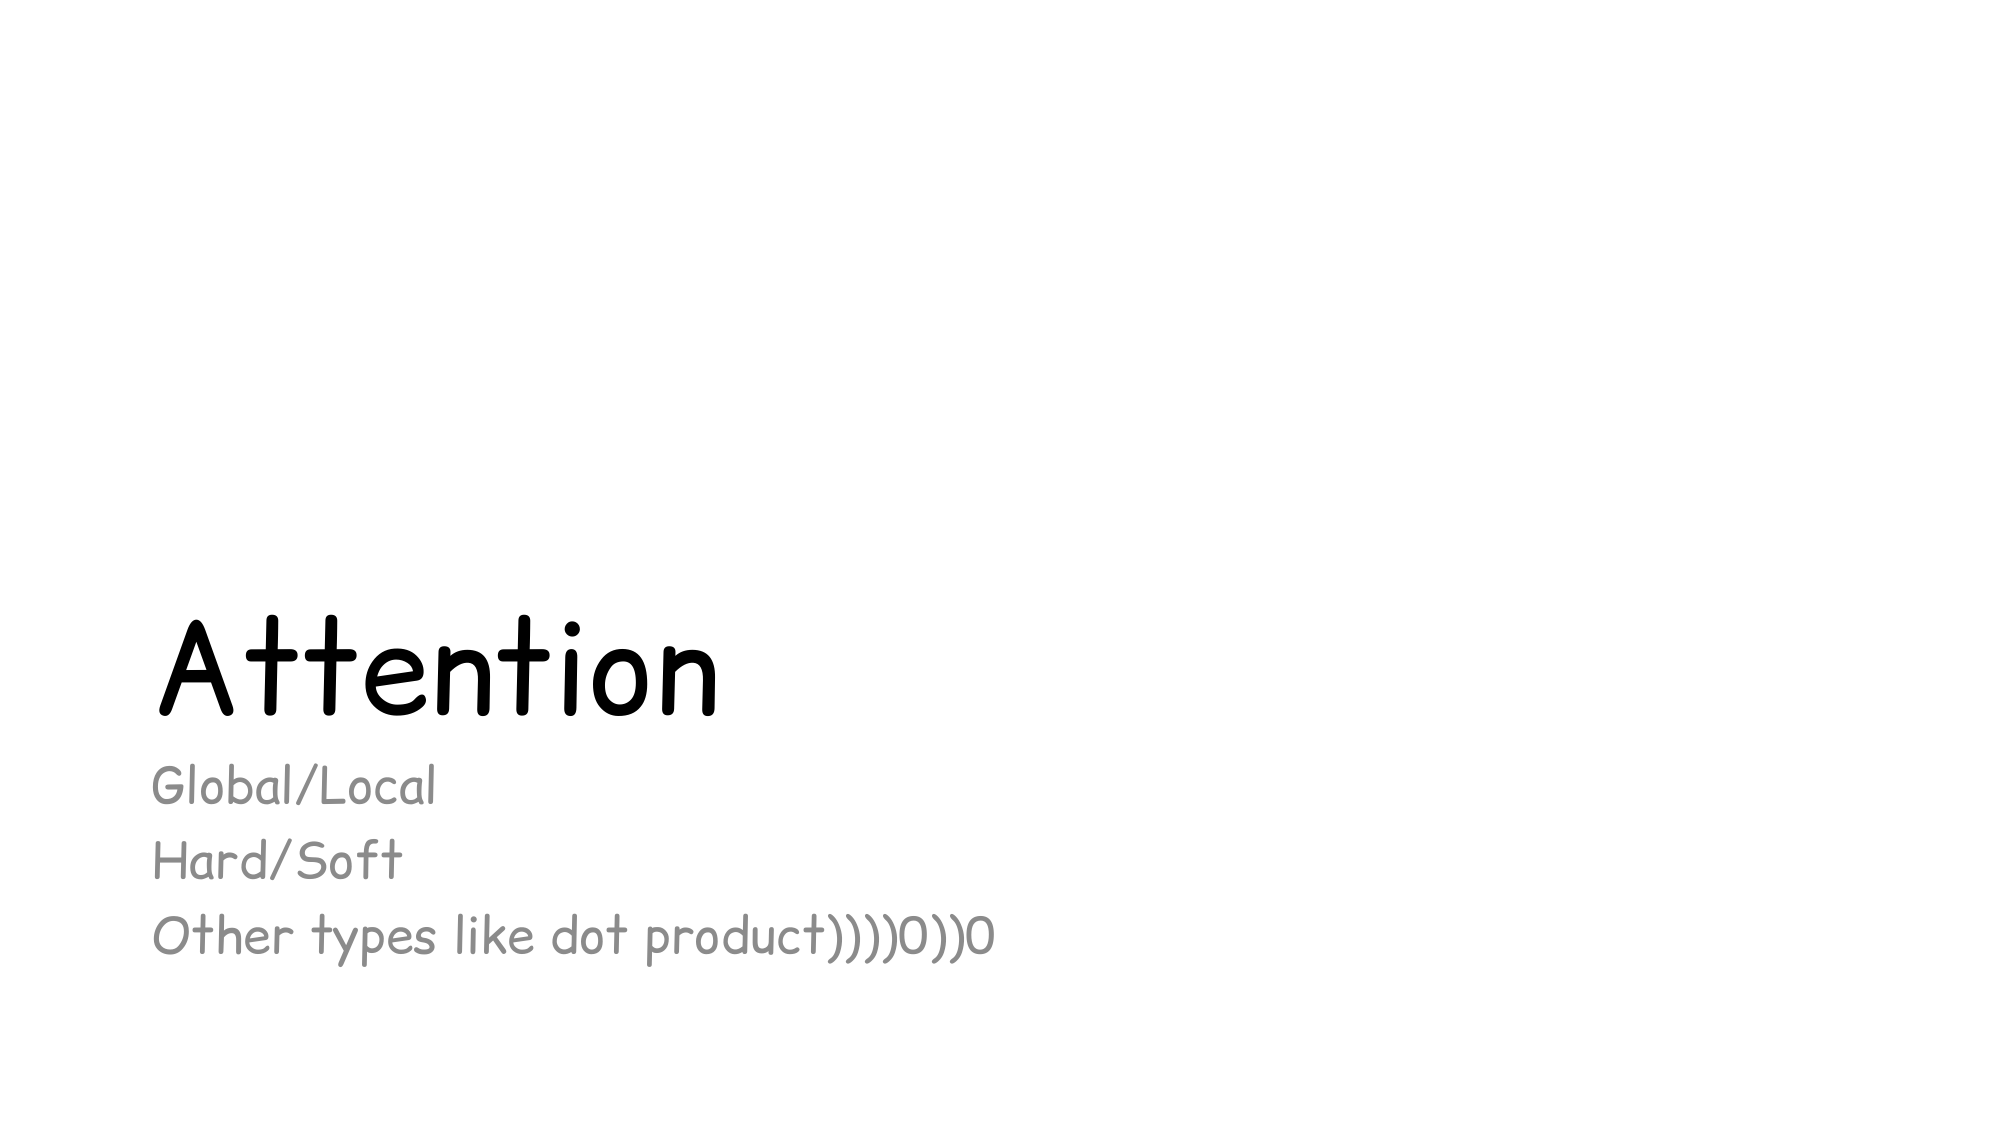

# Attention
Global/Local
Hard/Soft
Other types like dot product))))0))0